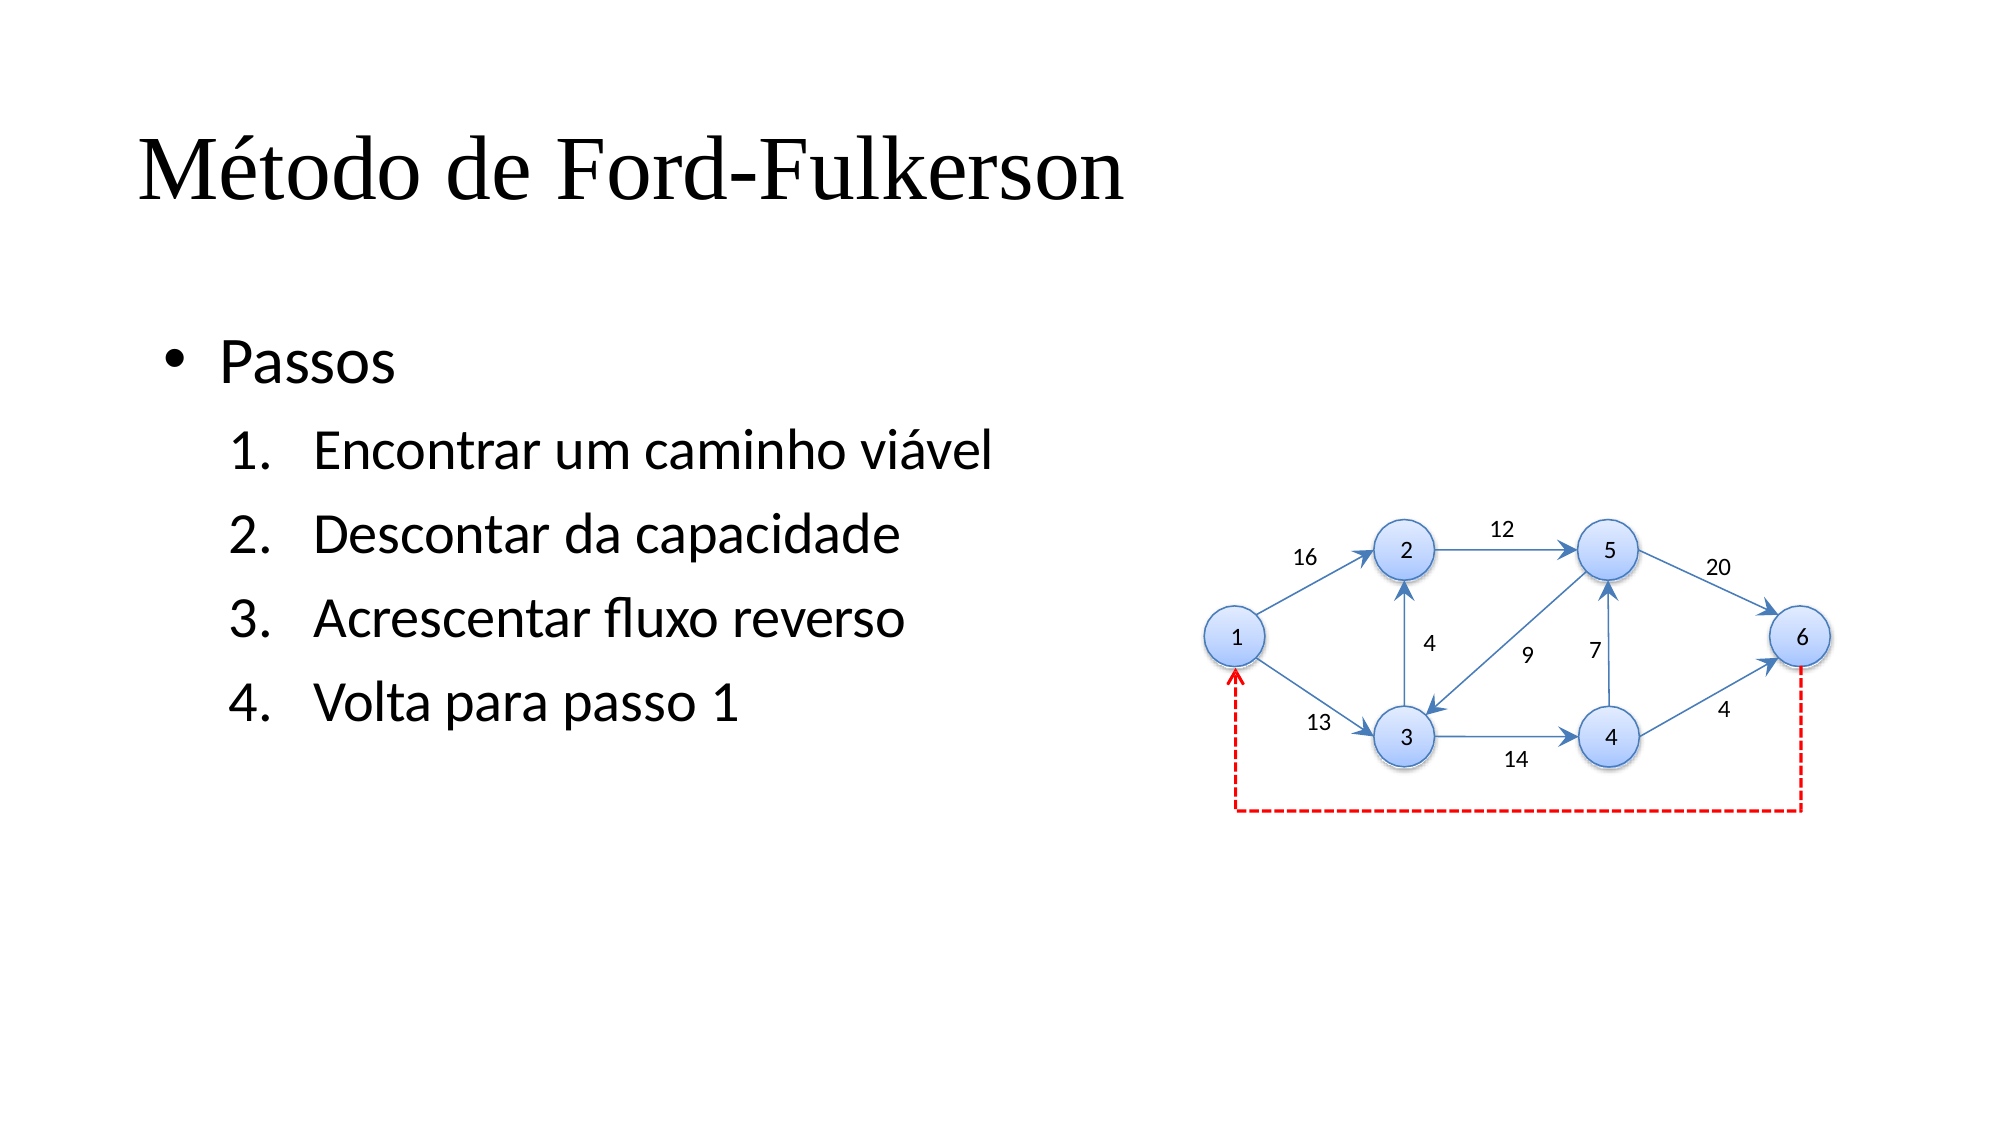

# Método de Ford-Fulkerson
Passos
Encontrar um caminho viável
Descontar da capacidade
Acrescentar fluxo reverso
Volta para passo 1
12

2
5
16

20

1
6
4
7
9

4

13
3
4
14